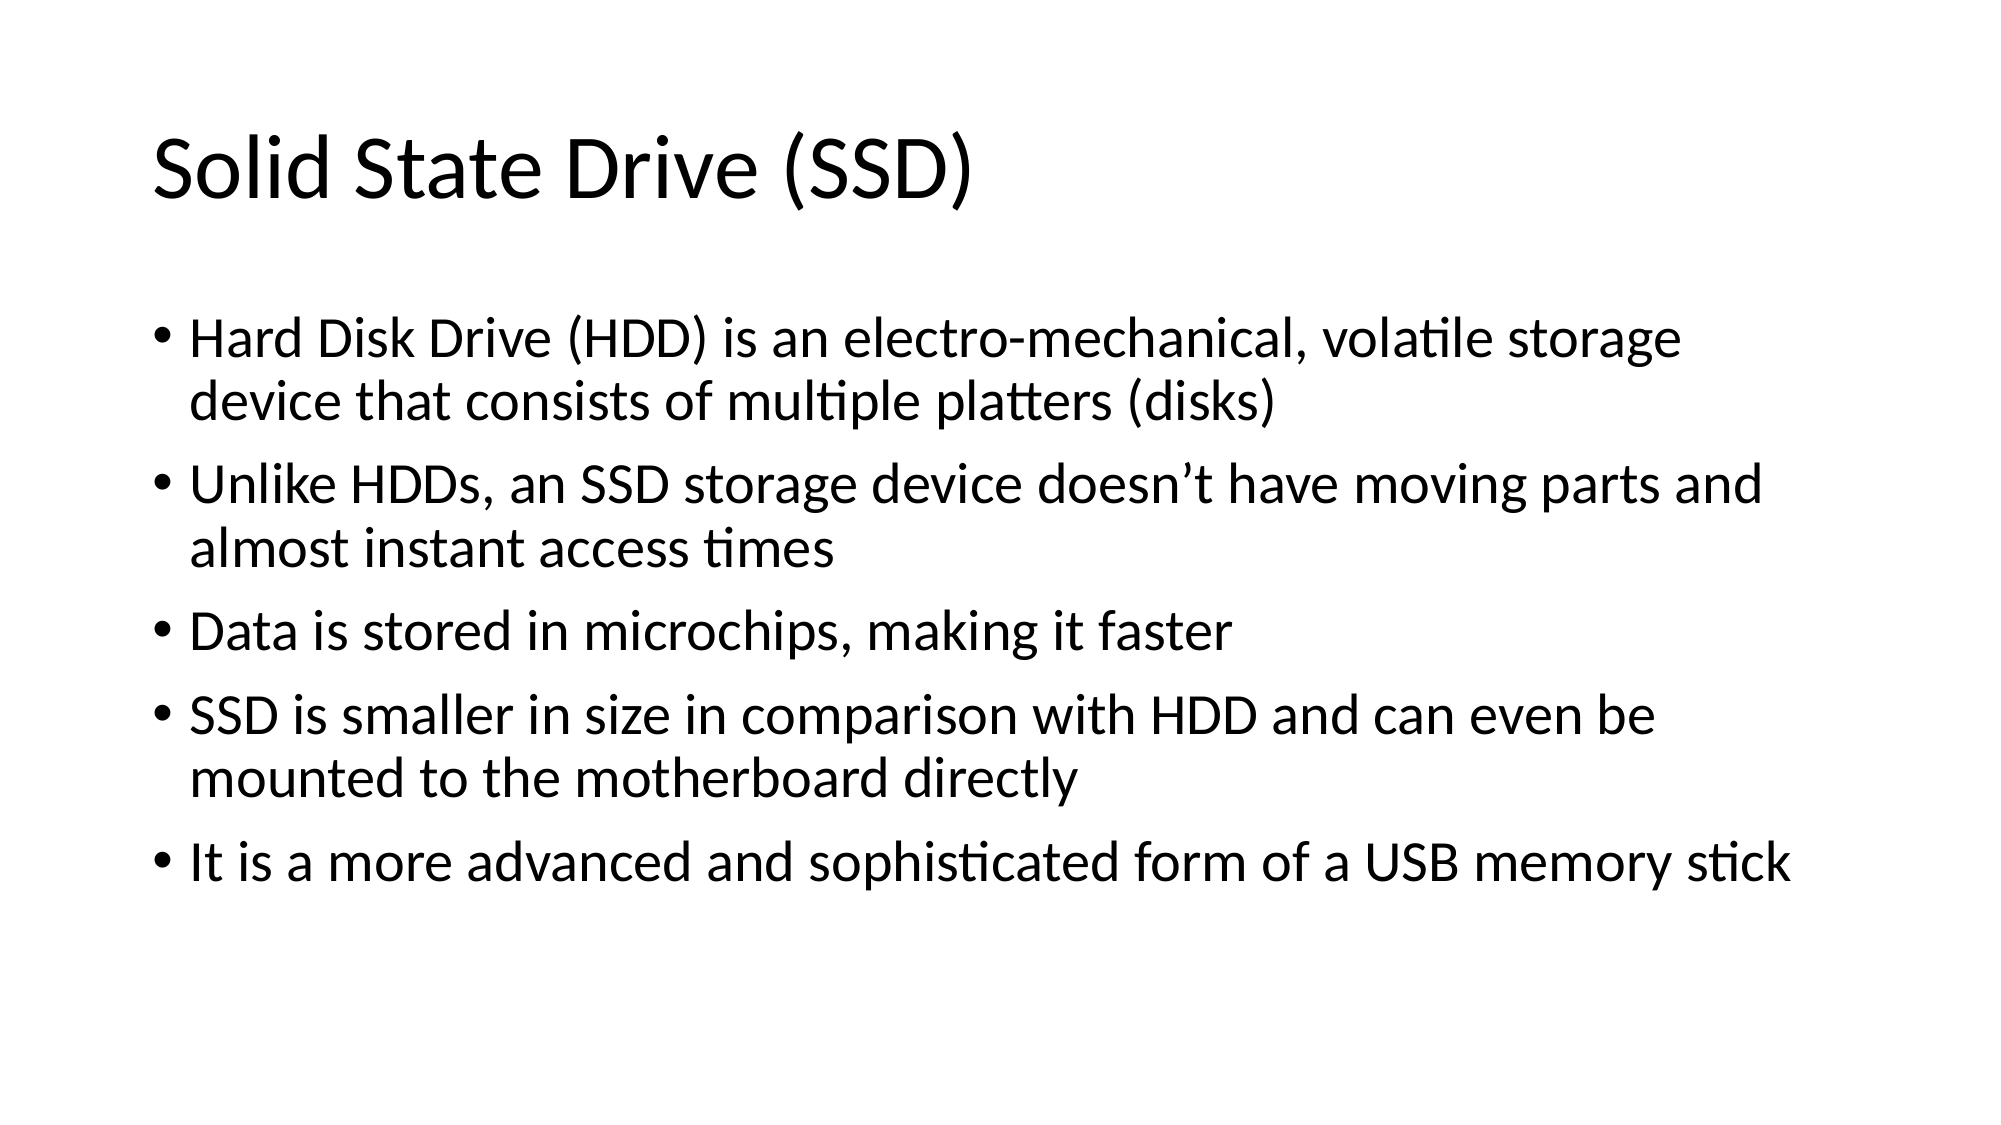

# Solid State Drive (SSD)
Hard Disk Drive (HDD) is an electro-mechanical, volatile storage device that consists of multiple platters (disks)
Unlike HDDs, an SSD storage device doesn’t have moving parts and almost instant access times
Data is stored in microchips, making it faster
SSD is smaller in size in comparison with HDD and can even be mounted to the motherboard directly
It is a more advanced and sophisticated form of a USB memory stick